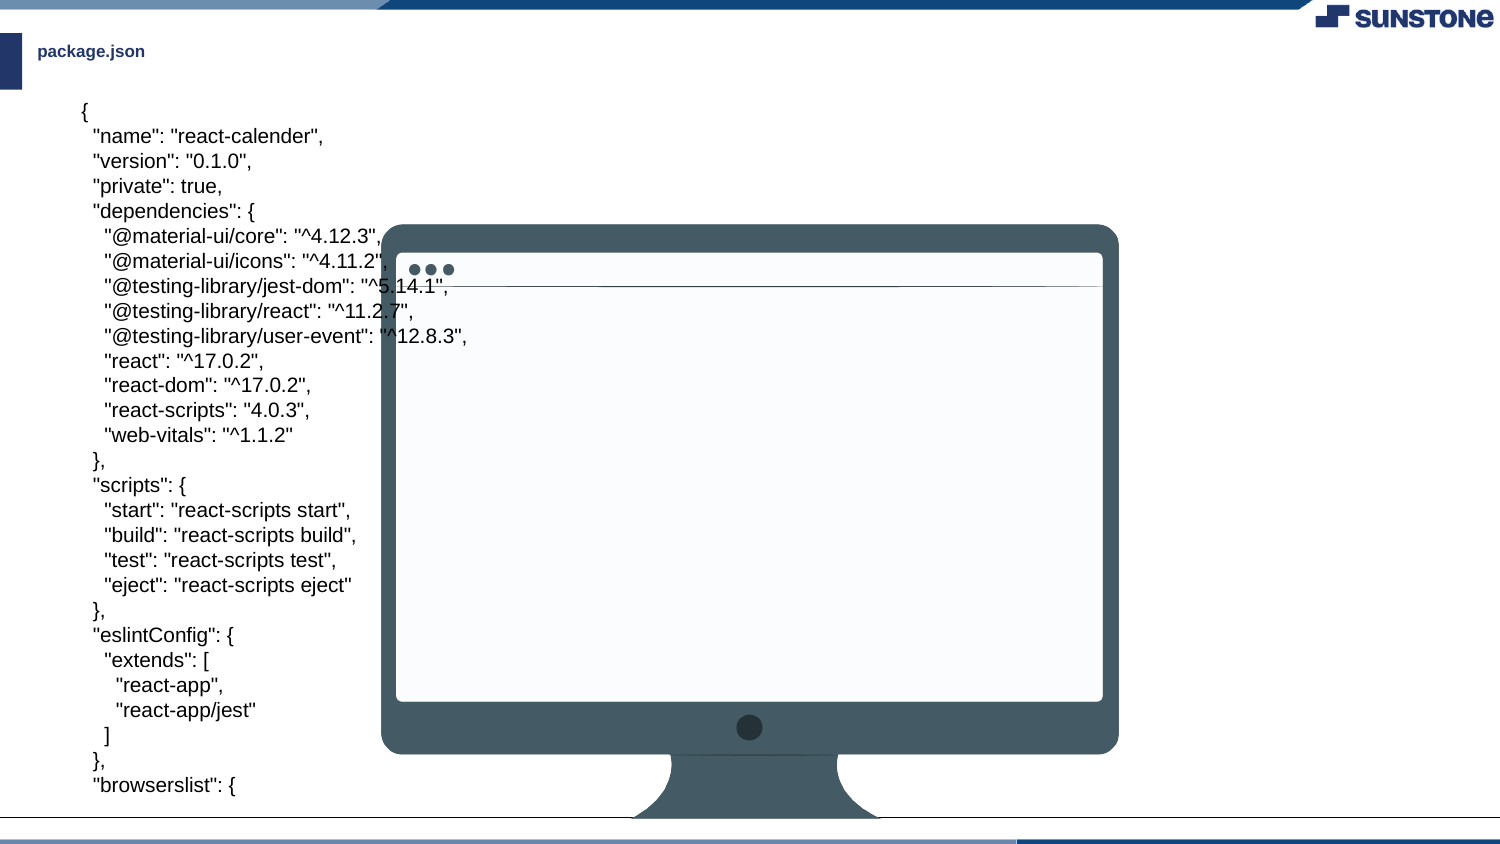

# package.json
{
  "name": "react-calender",
  "version": "0.1.0",
  "private": true,
  "dependencies": {
    "@material-ui/core": "^4.12.3",
    "@material-ui/icons": "^4.11.2",
    "@testing-library/jest-dom": "^5.14.1",
    "@testing-library/react": "^11.2.7",
    "@testing-library/user-event": "^12.8.3",
    "react": "^17.0.2",
    "react-dom": "^17.0.2",
    "react-scripts": "4.0.3",
    "web-vitals": "^1.1.2"
  },
  "scripts": {
    "start": "react-scripts start",
    "build": "react-scripts build",
    "test": "react-scripts test",
    "eject": "react-scripts eject"
  },
  "eslintConfig": {
    "extends": [
      "react-app",
      "react-app/jest"
    ]
  },
  "browserslist": {